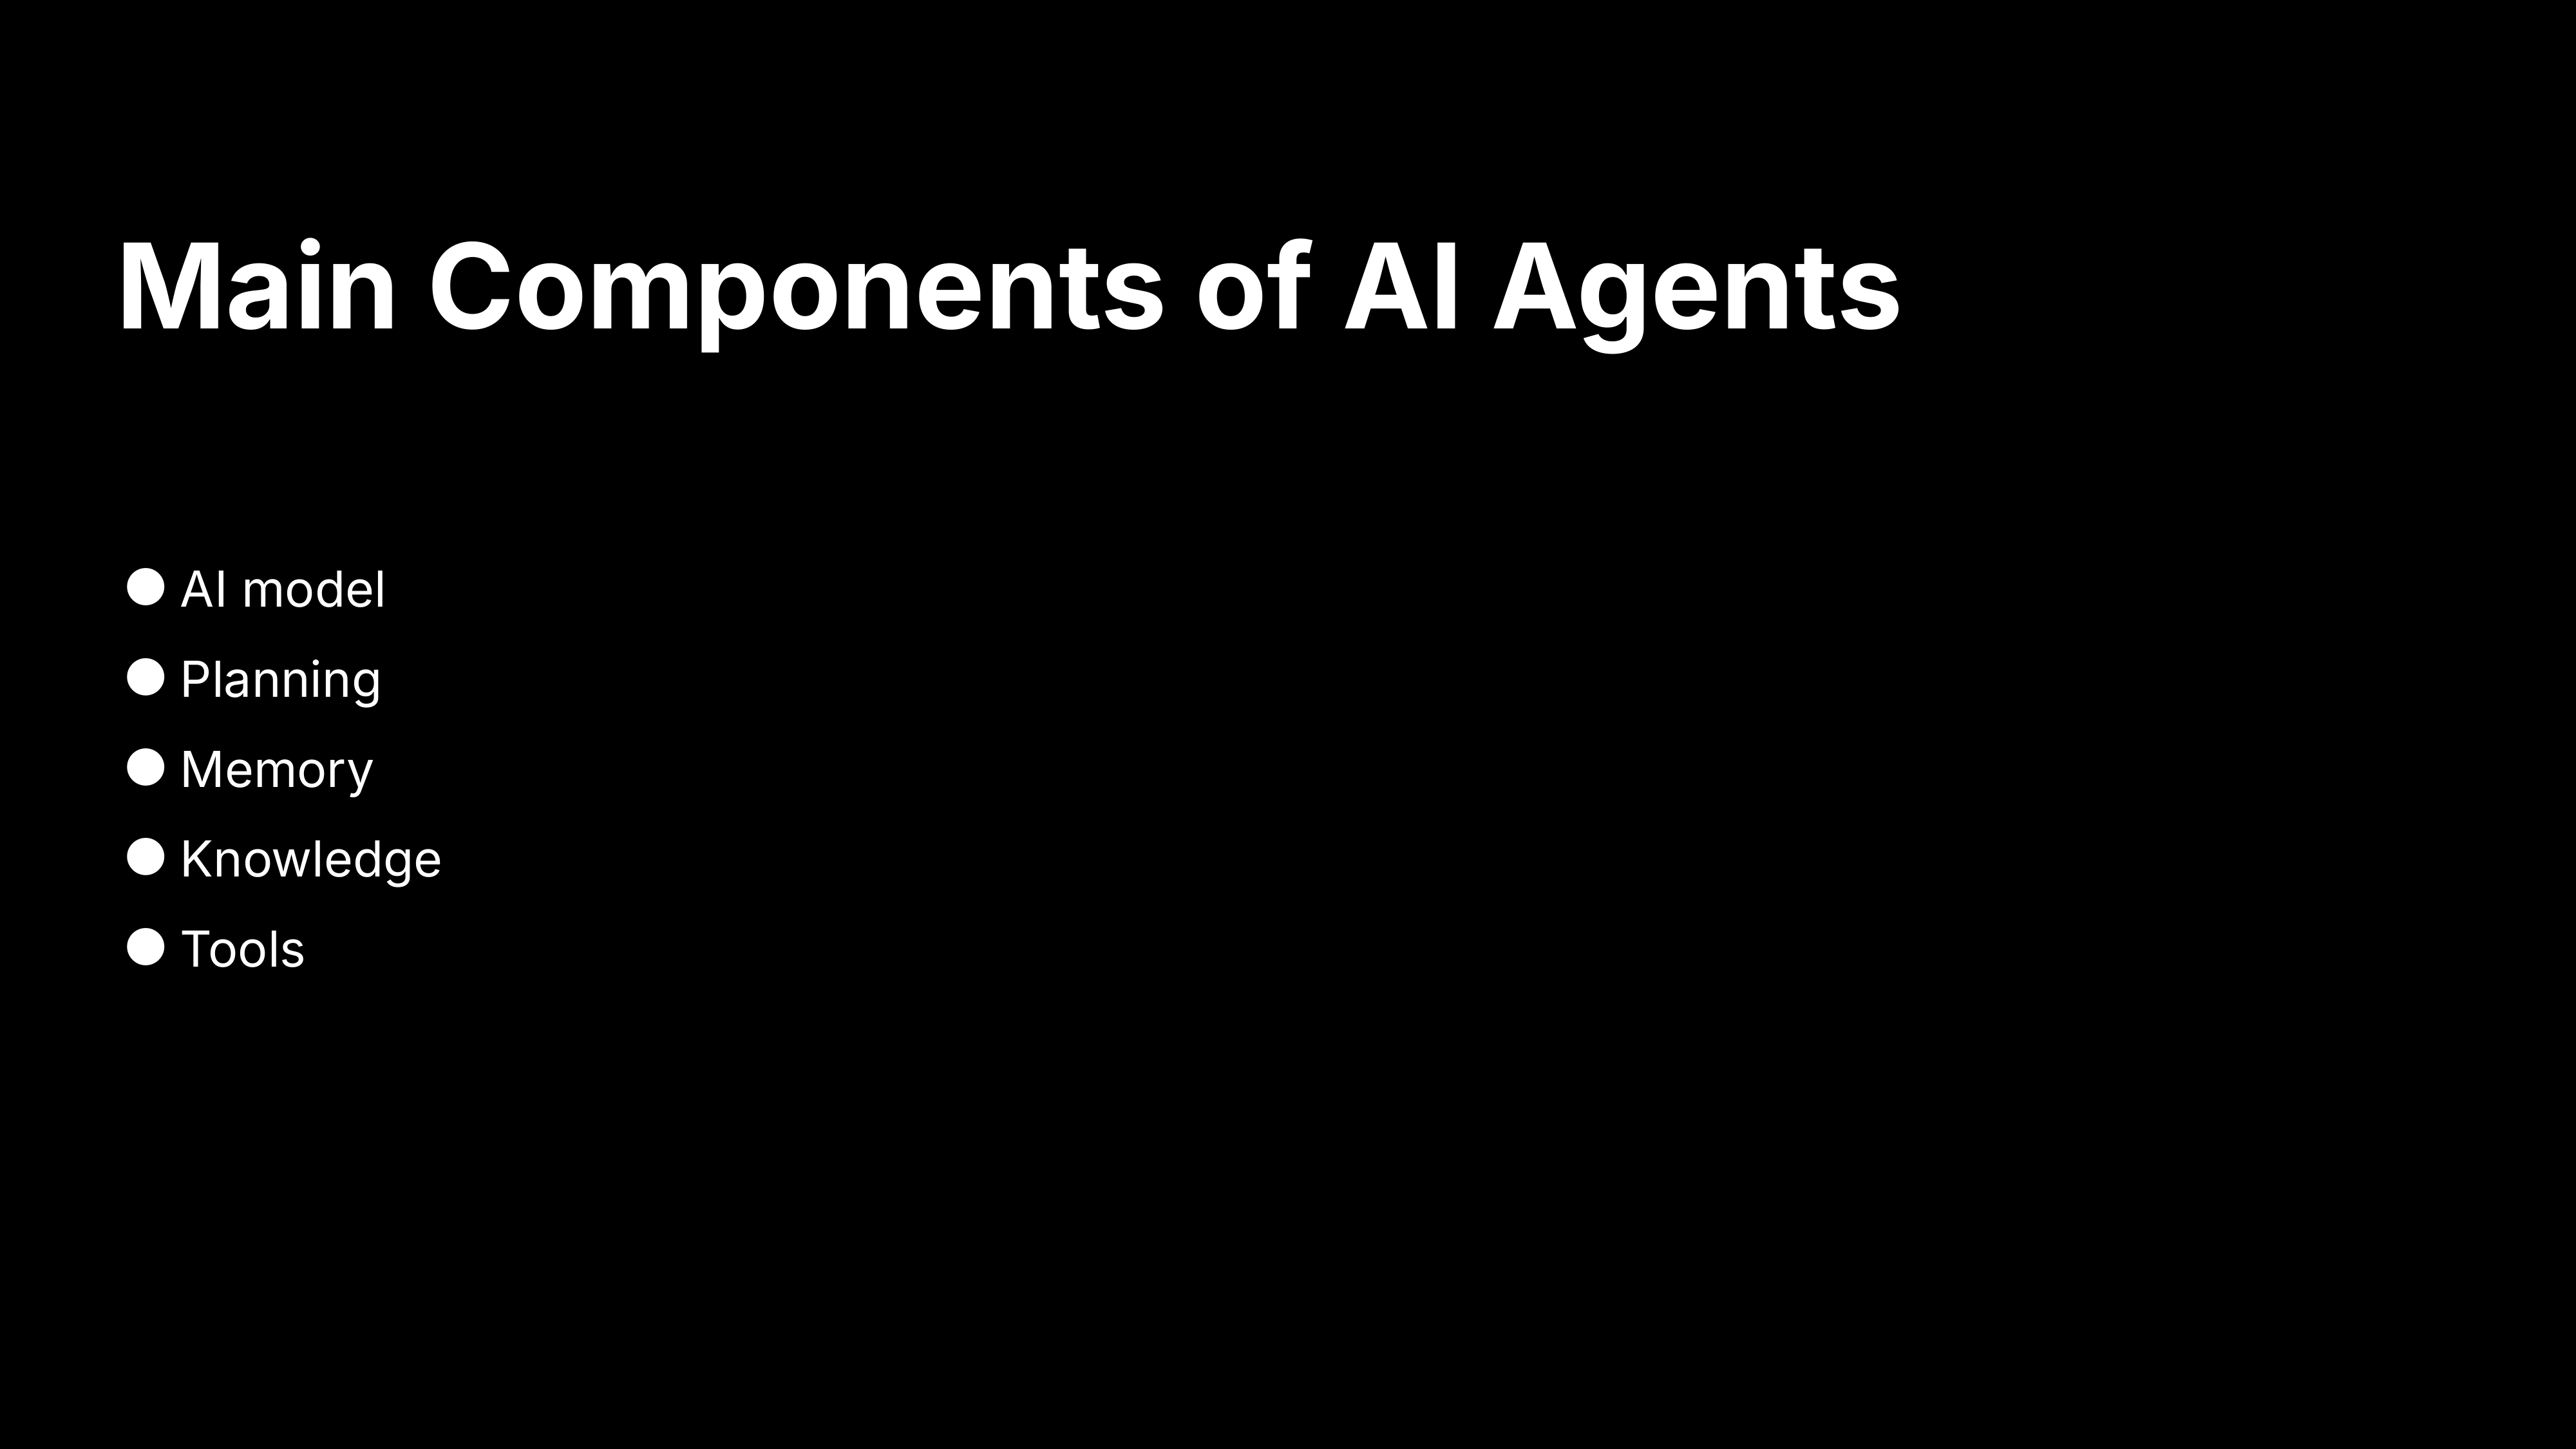

# Main Components of AI Agents

AI model
Planning
Memory
Knowledge
Tools